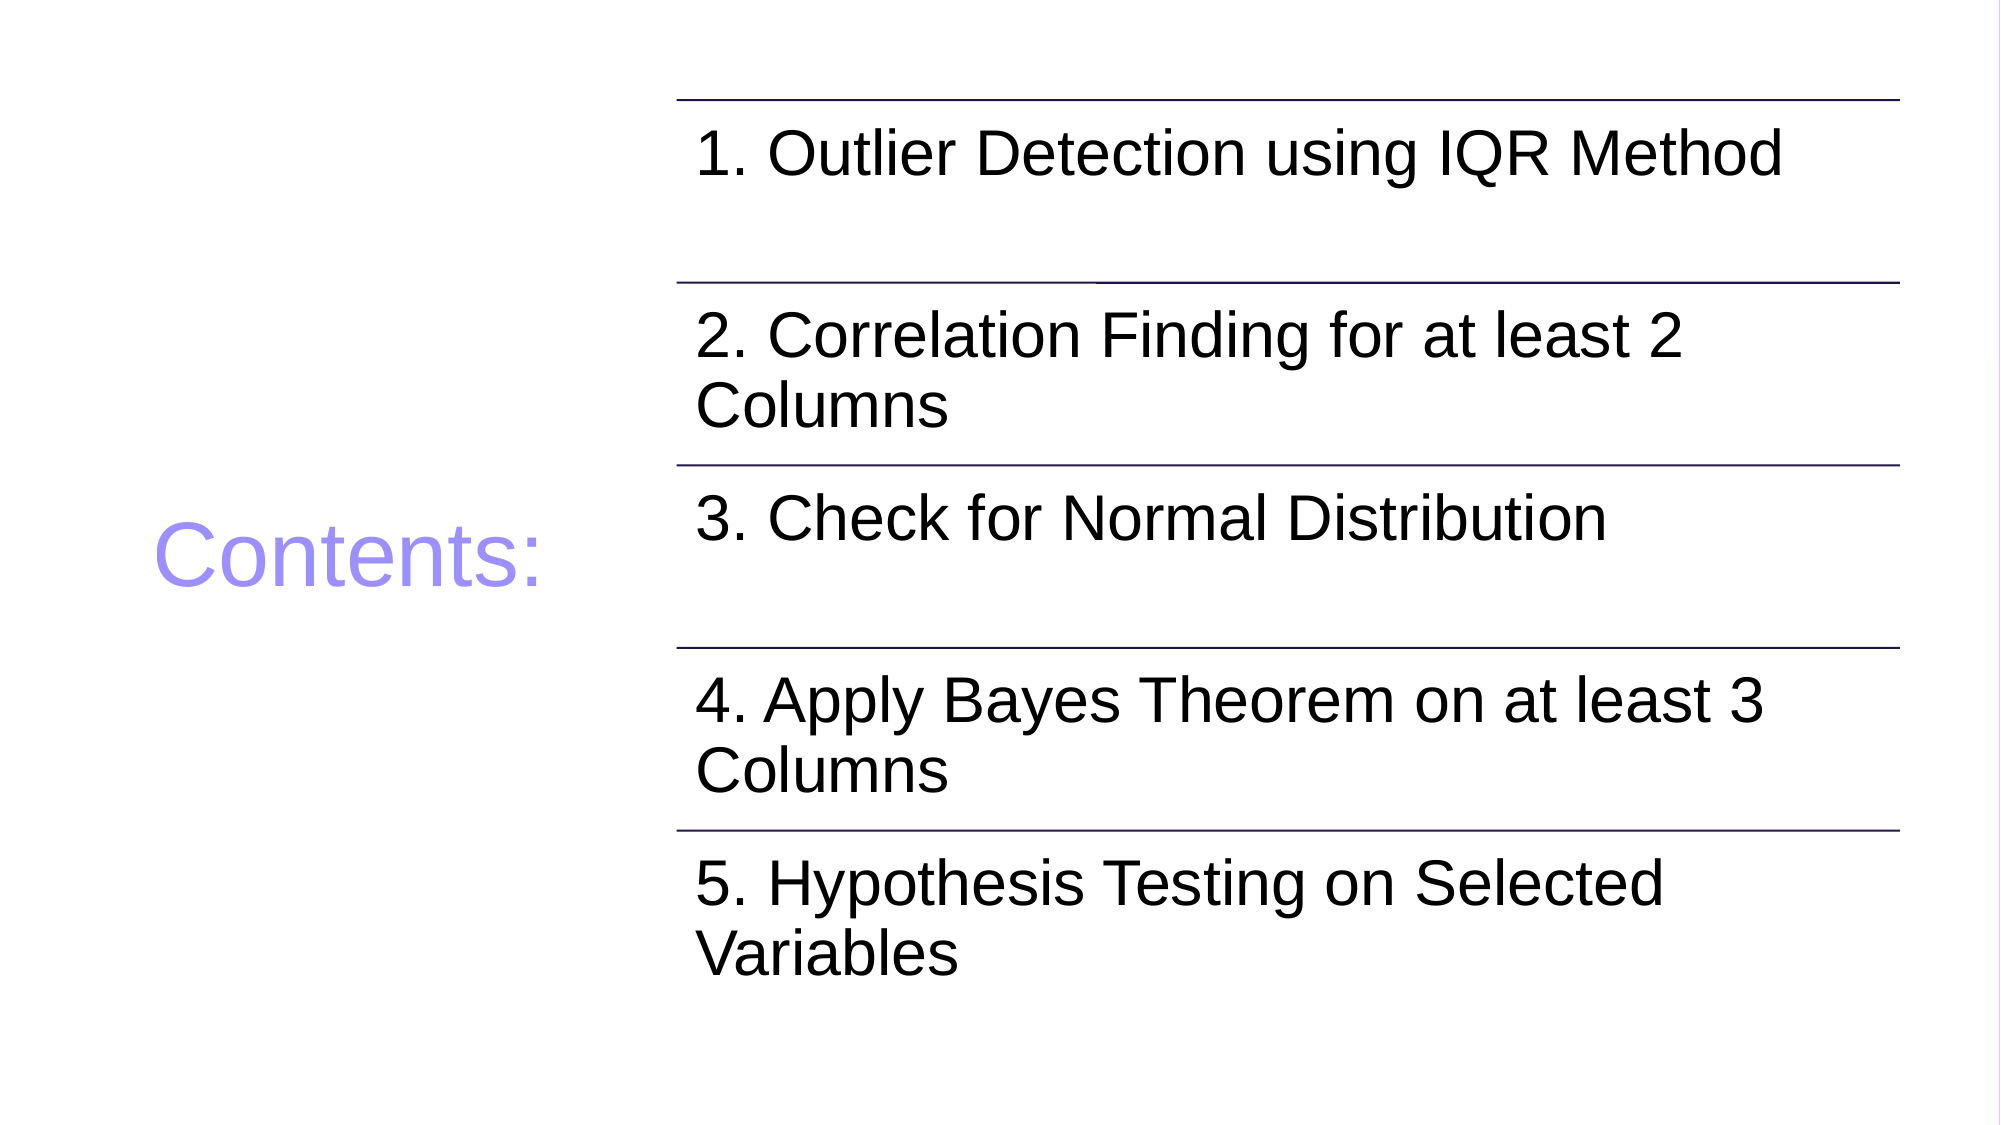

# Contents:
1. Outlier Detection using IQR Method
2. Correlation Finding for at least 2 Columns
3. Check for Normal Distribution
4. Apply Bayes Theorem on at least 3 Columns
5. Hypothesis Testing on Selected Variables